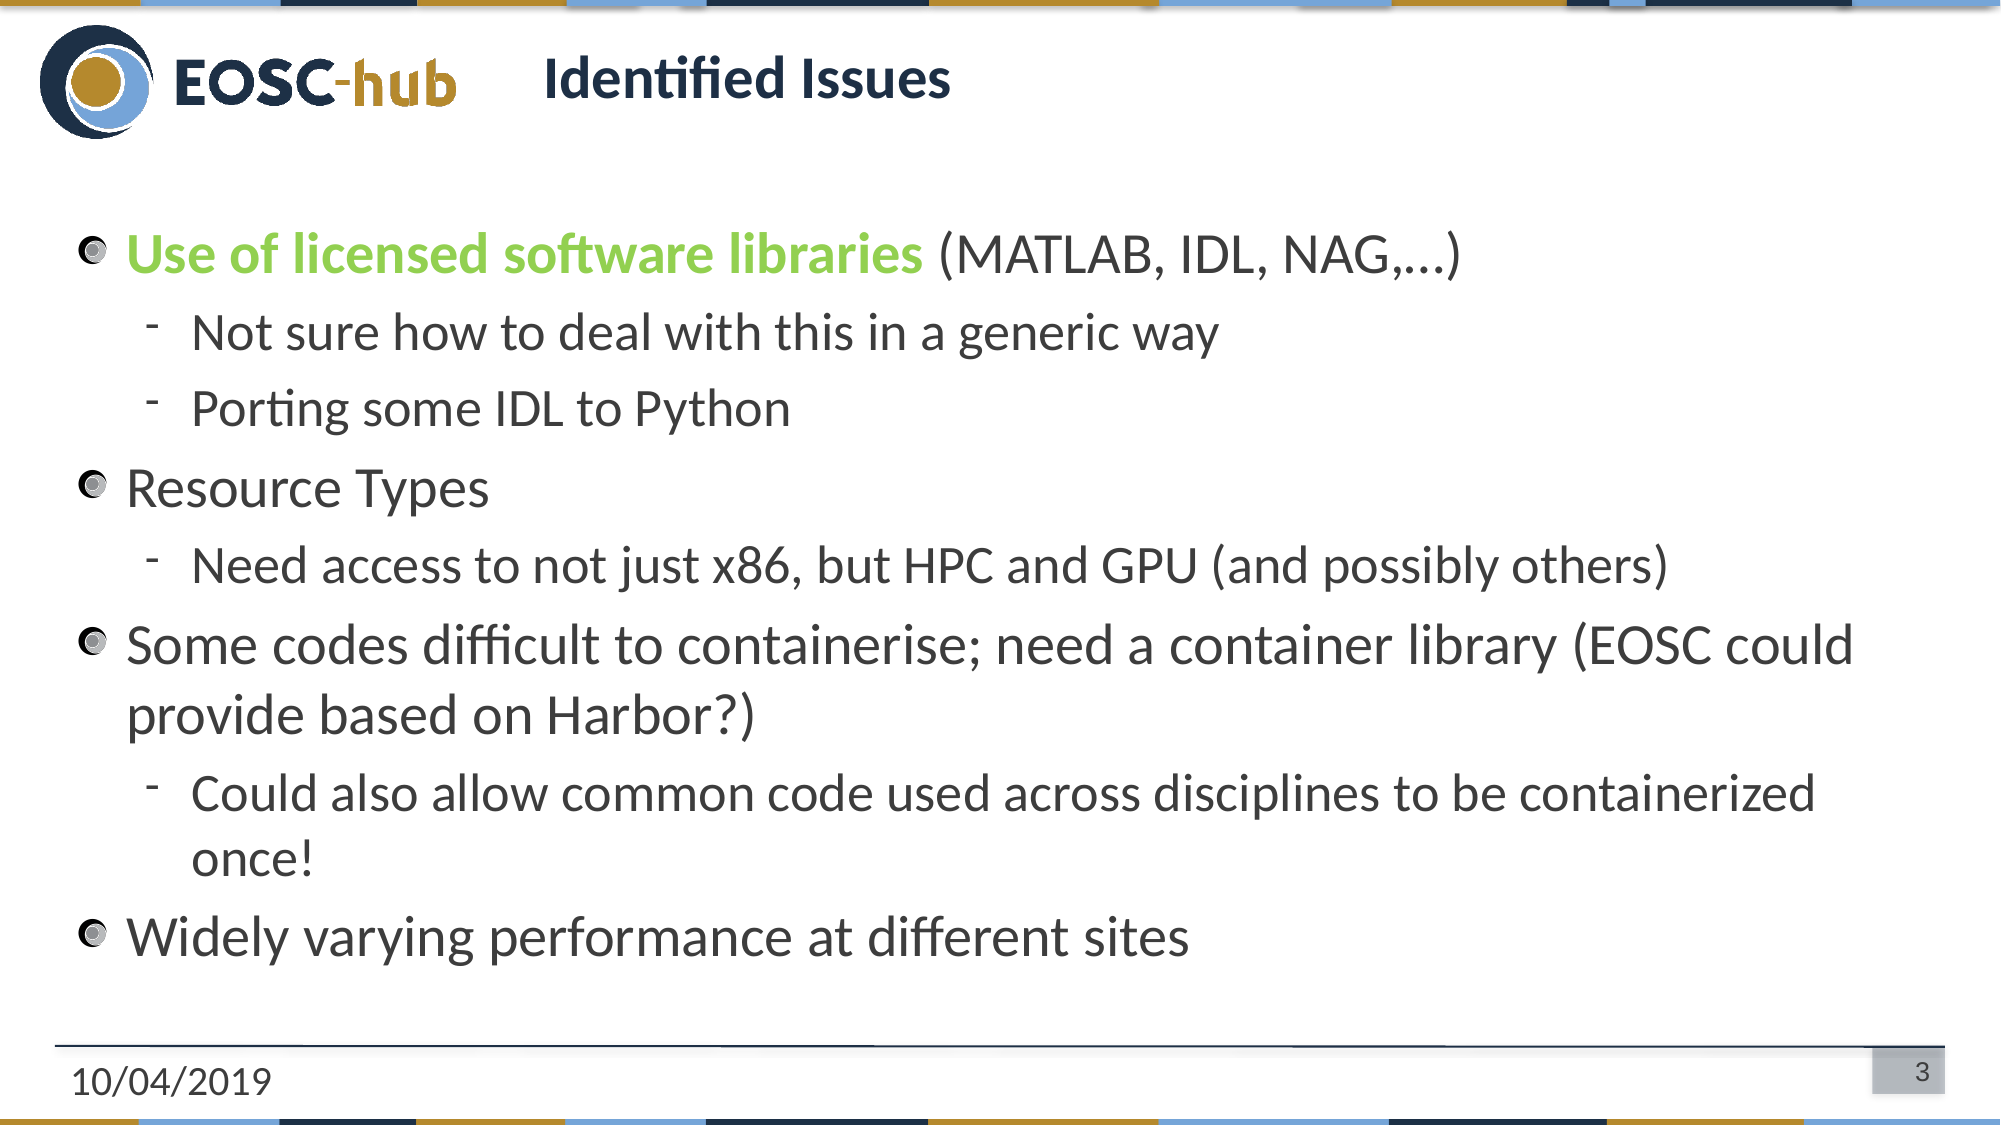

# Identified Issues
Use of licensed software libraries (MATLAB, IDL, NAG,…)
Not sure how to deal with this in a generic way
Porting some IDL to Python
Resource Types
Need access to not just x86, but HPC and GPU (and possibly others)
Some codes difficult to containerise; need a container library (EOSC could provide based on Harbor?)
Could also allow common code used across disciplines to be containerized once!
Widely varying performance at different sites

10/04/2019
3